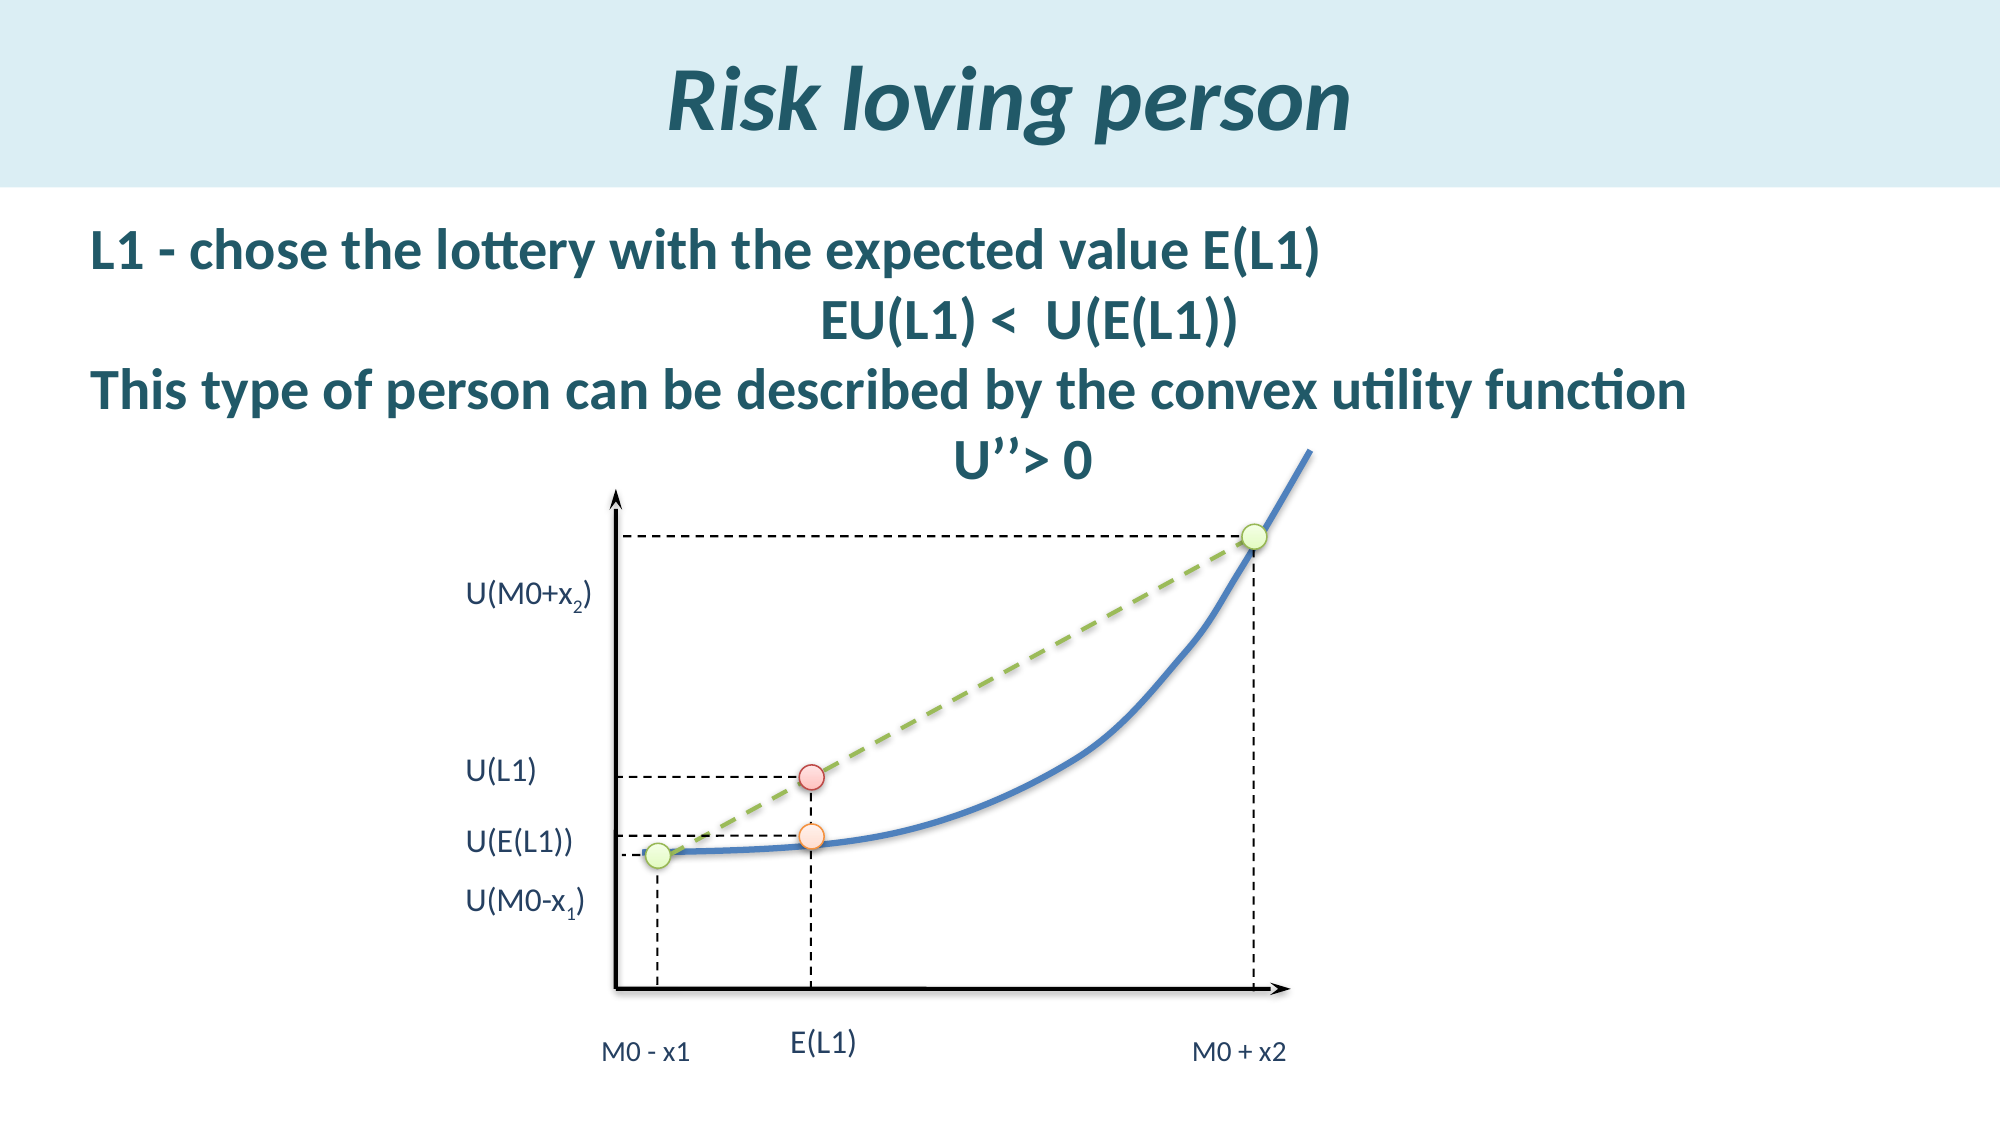

# Risk loving person
L1 - chose the lottery with the expected value E(L1)
EU(L1) <  U(E(L1))
This type of person can be described by the convex utility function
U’’> 0

U(M0+x2)
U(L1)

U(M0-x1)

U(E(L1))

E(L1)

M0 - x1
M0 + x2